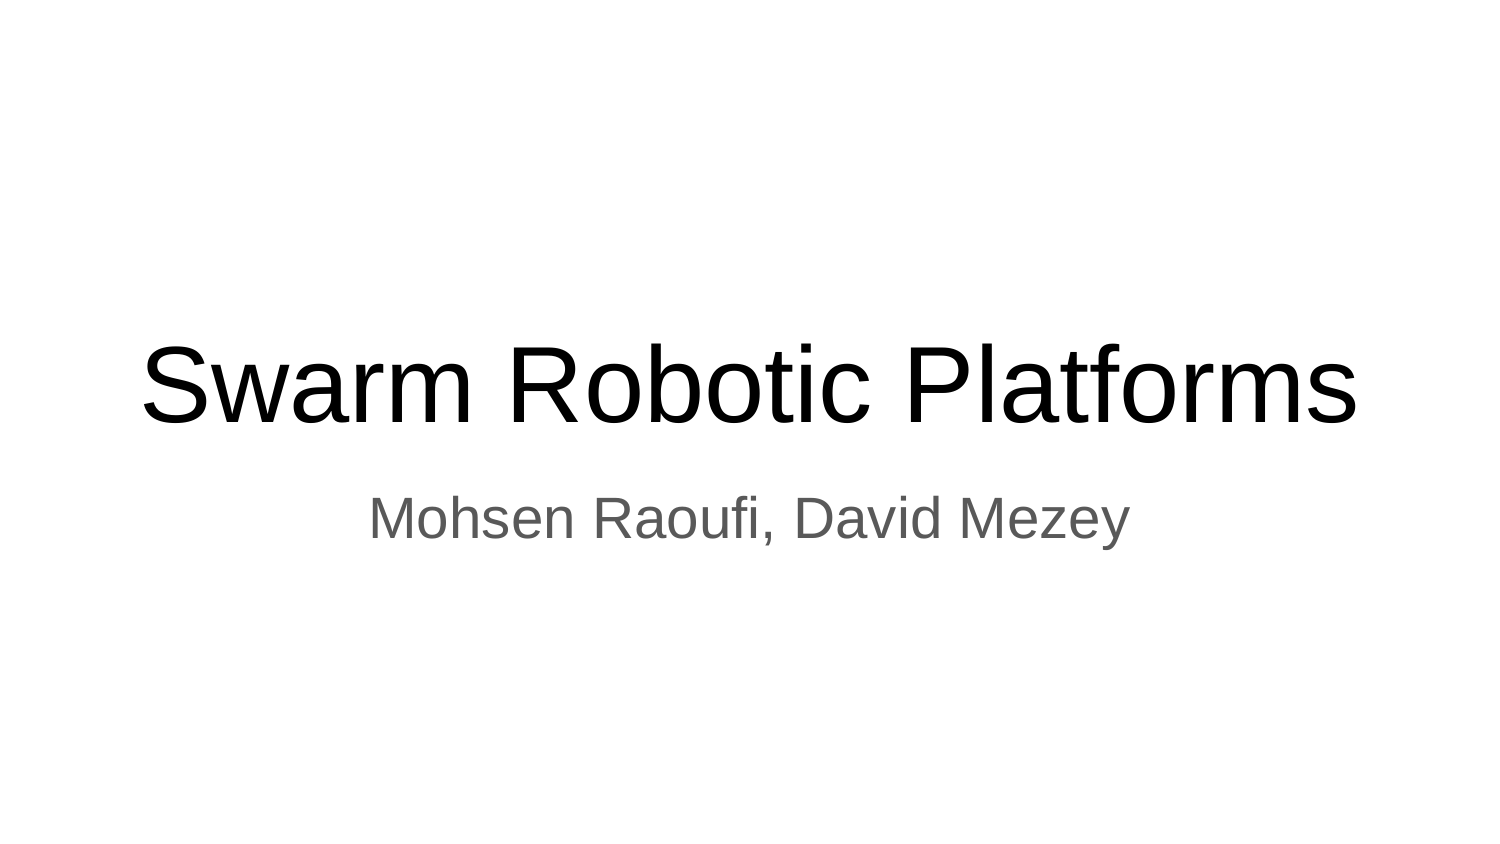

# Swarm Robotic Platforms
Mohsen Raoufi, David Mezey